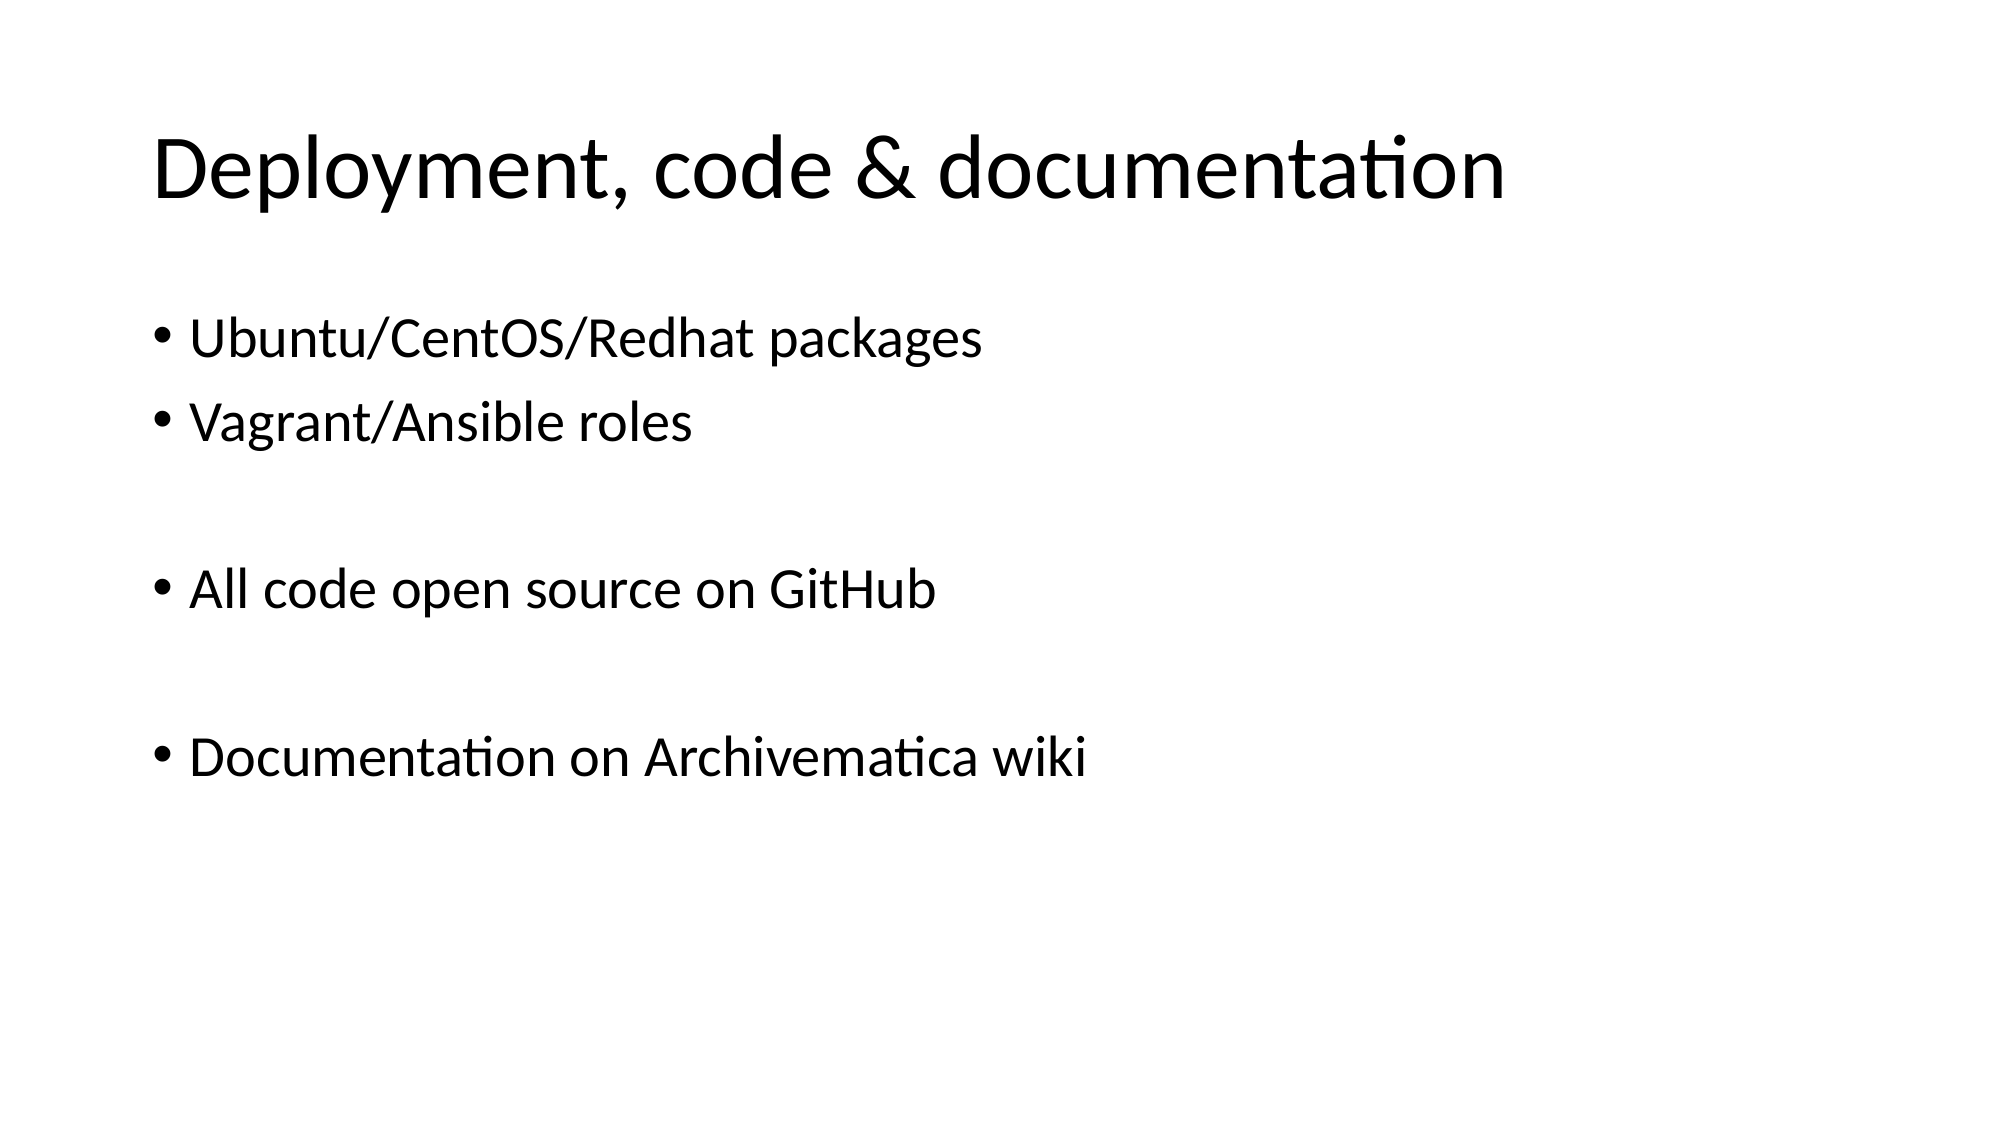

# Deployment, code & documentation
Ubuntu/CentOS/Redhat packages
Vagrant/Ansible roles

All code open source on GitHub

Documentation on Archivematica wiki